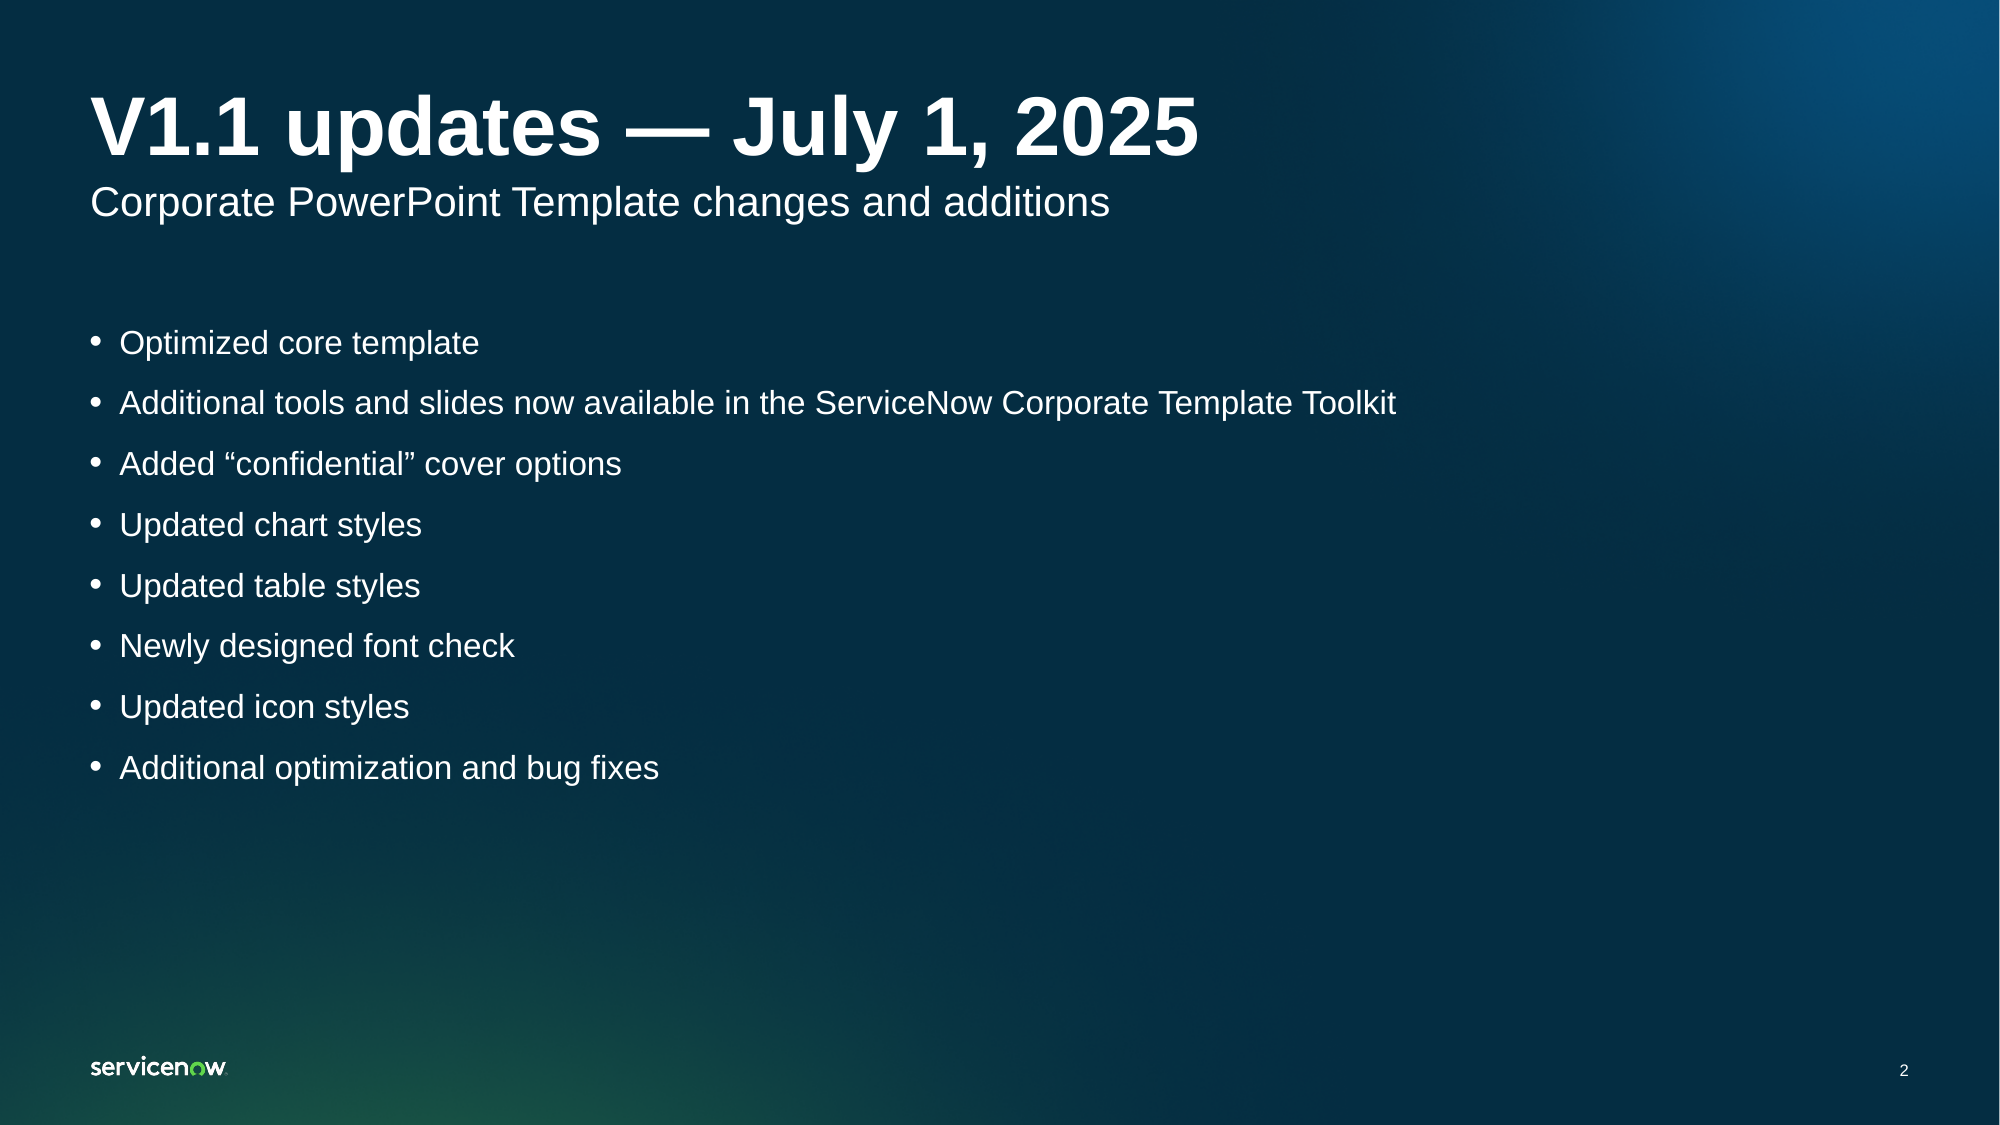

# V1.1 updates — July 1, 2025
Corporate PowerPoint Template changes and additions
Optimized core template
Additional tools and slides now available in the ServiceNow Corporate Template Toolkit
Added “confidential” cover options
Updated chart styles
Updated table styles
Newly designed font check
Updated icon styles
Additional optimization and bug fixes